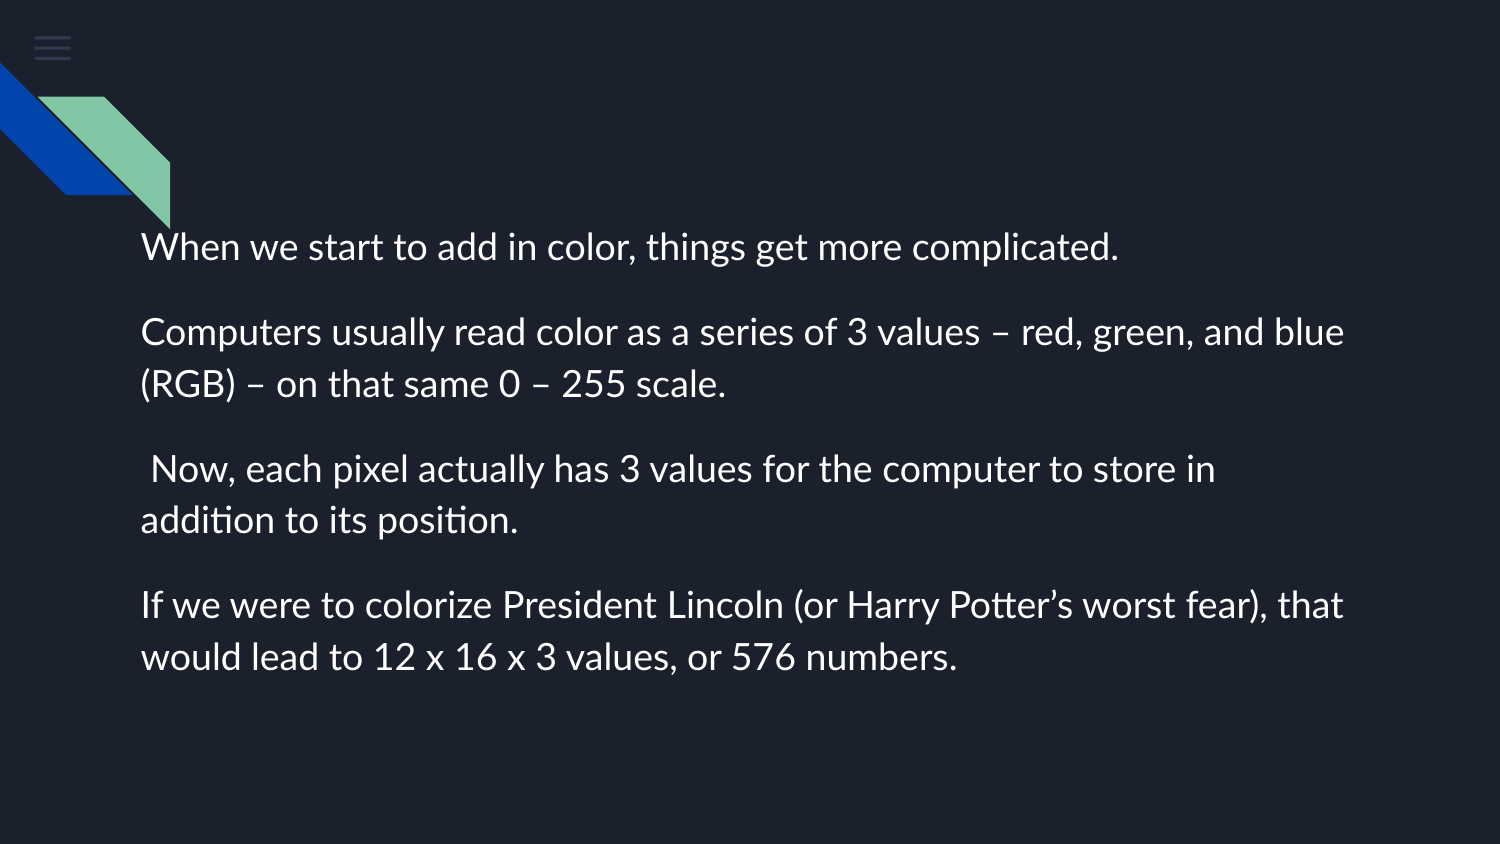

When we start to add in color, things get more complicated.
Computers usually read color as a series of 3 values – red, green, and blue (RGB) – on that same 0 – 255 scale.
 Now, each pixel actually has 3 values for the computer to store in addition to its position.
If we were to colorize President Lincoln (or Harry Potter’s worst fear), that would lead to 12 x 16 x 3 values, or 576 numbers.